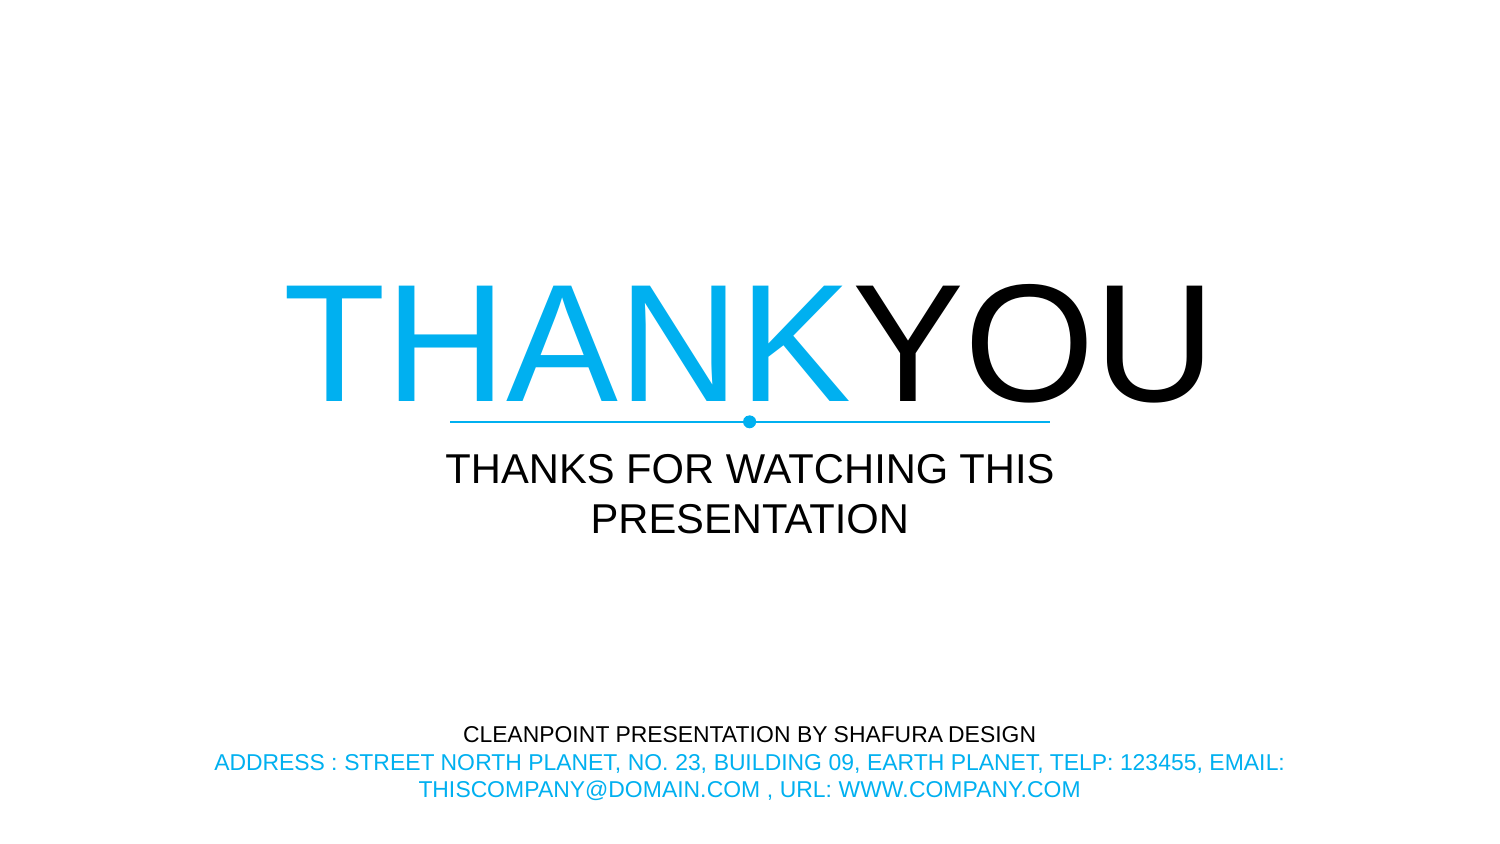

THANKYOU

THANKS FOR WATCHING THIS PRESENTATION
CLEANPOINT PRESENTATION BY SHAFURA DESIGN
ADDRESS : STREET NORTH PLANET, NO. 23, BUILDING 09, EARTH PLANET, TELP: 123455, EMAIL: THISCOMPANY@DOMAIN.COM , URL: WWW.COMPANY.COM